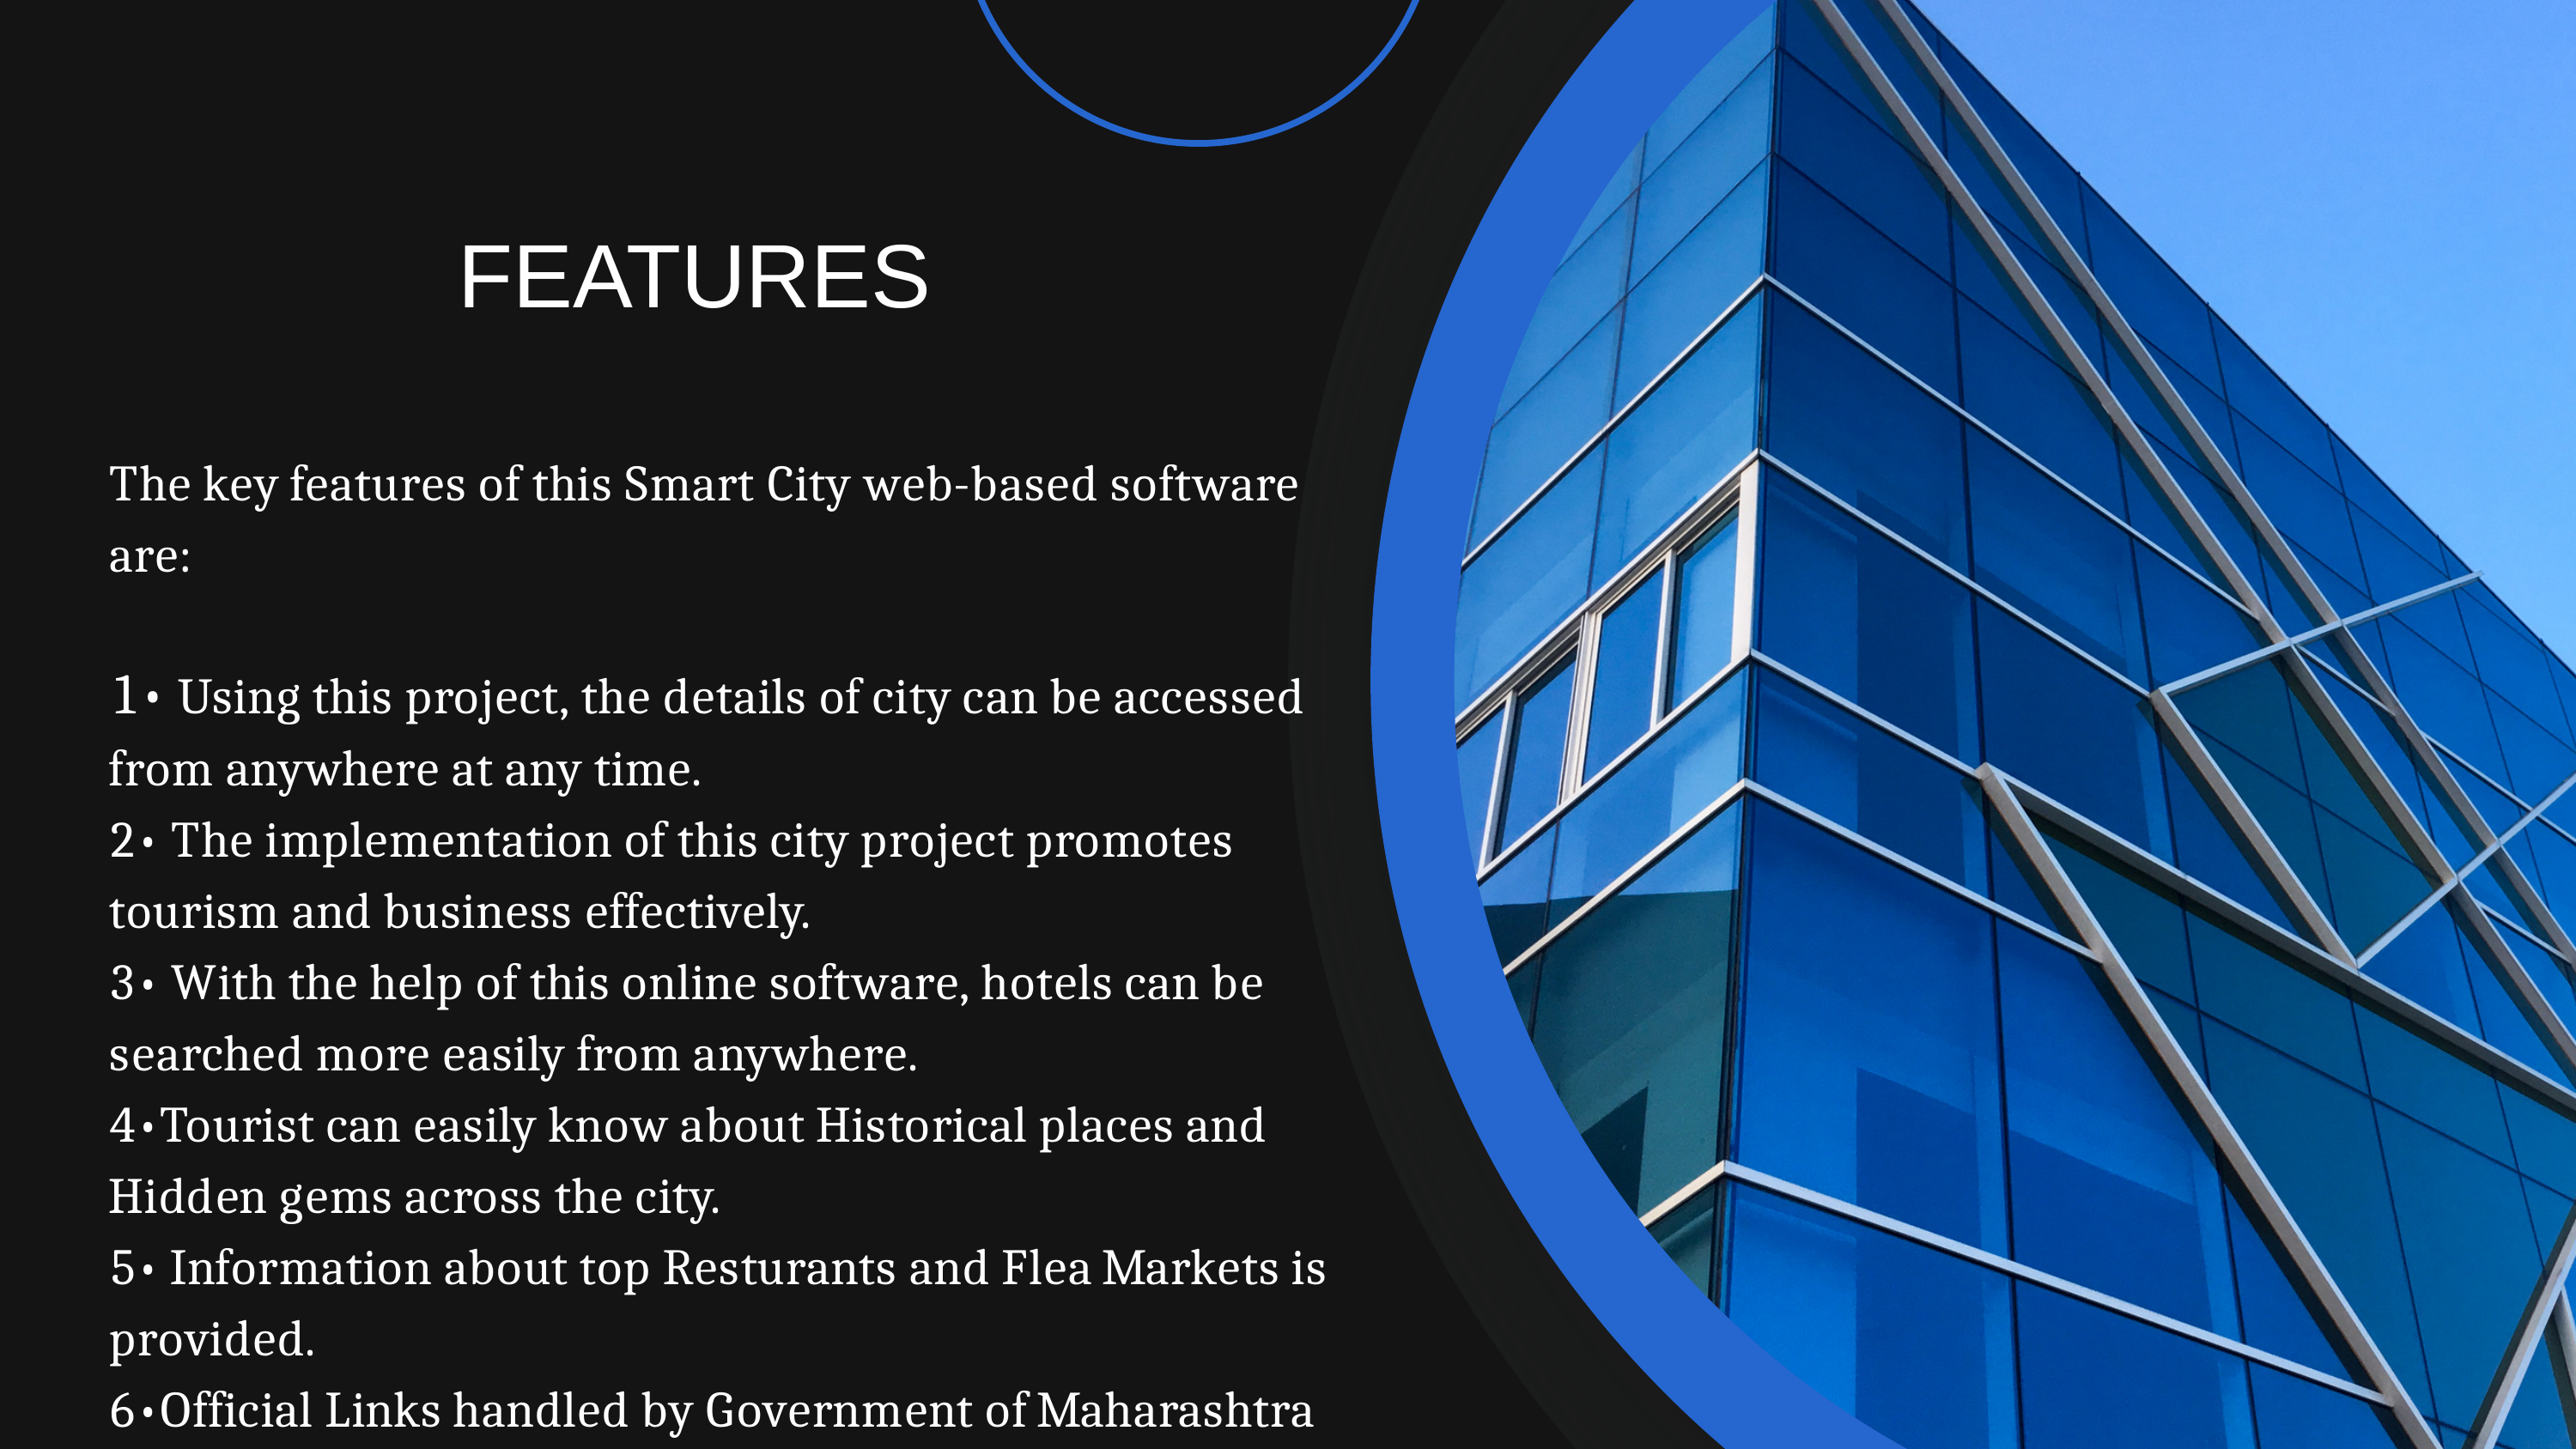

FEATURES

The key features of this Smart City web-based software are:

1• Using this project, the details of city can be accessed from anywhere at any time.
2• The implementation of this city project promotes tourism and business effectively.
3• With the help of this online software, hotels can be searched more easily from anywhere.
4•Tourist can easily know about Historical places and Hidden gems across the city.
5• Information about top Resturants and Flea Markets is provided.
6•Official Links handled by Government of Maharashtra for job seekers is provided.